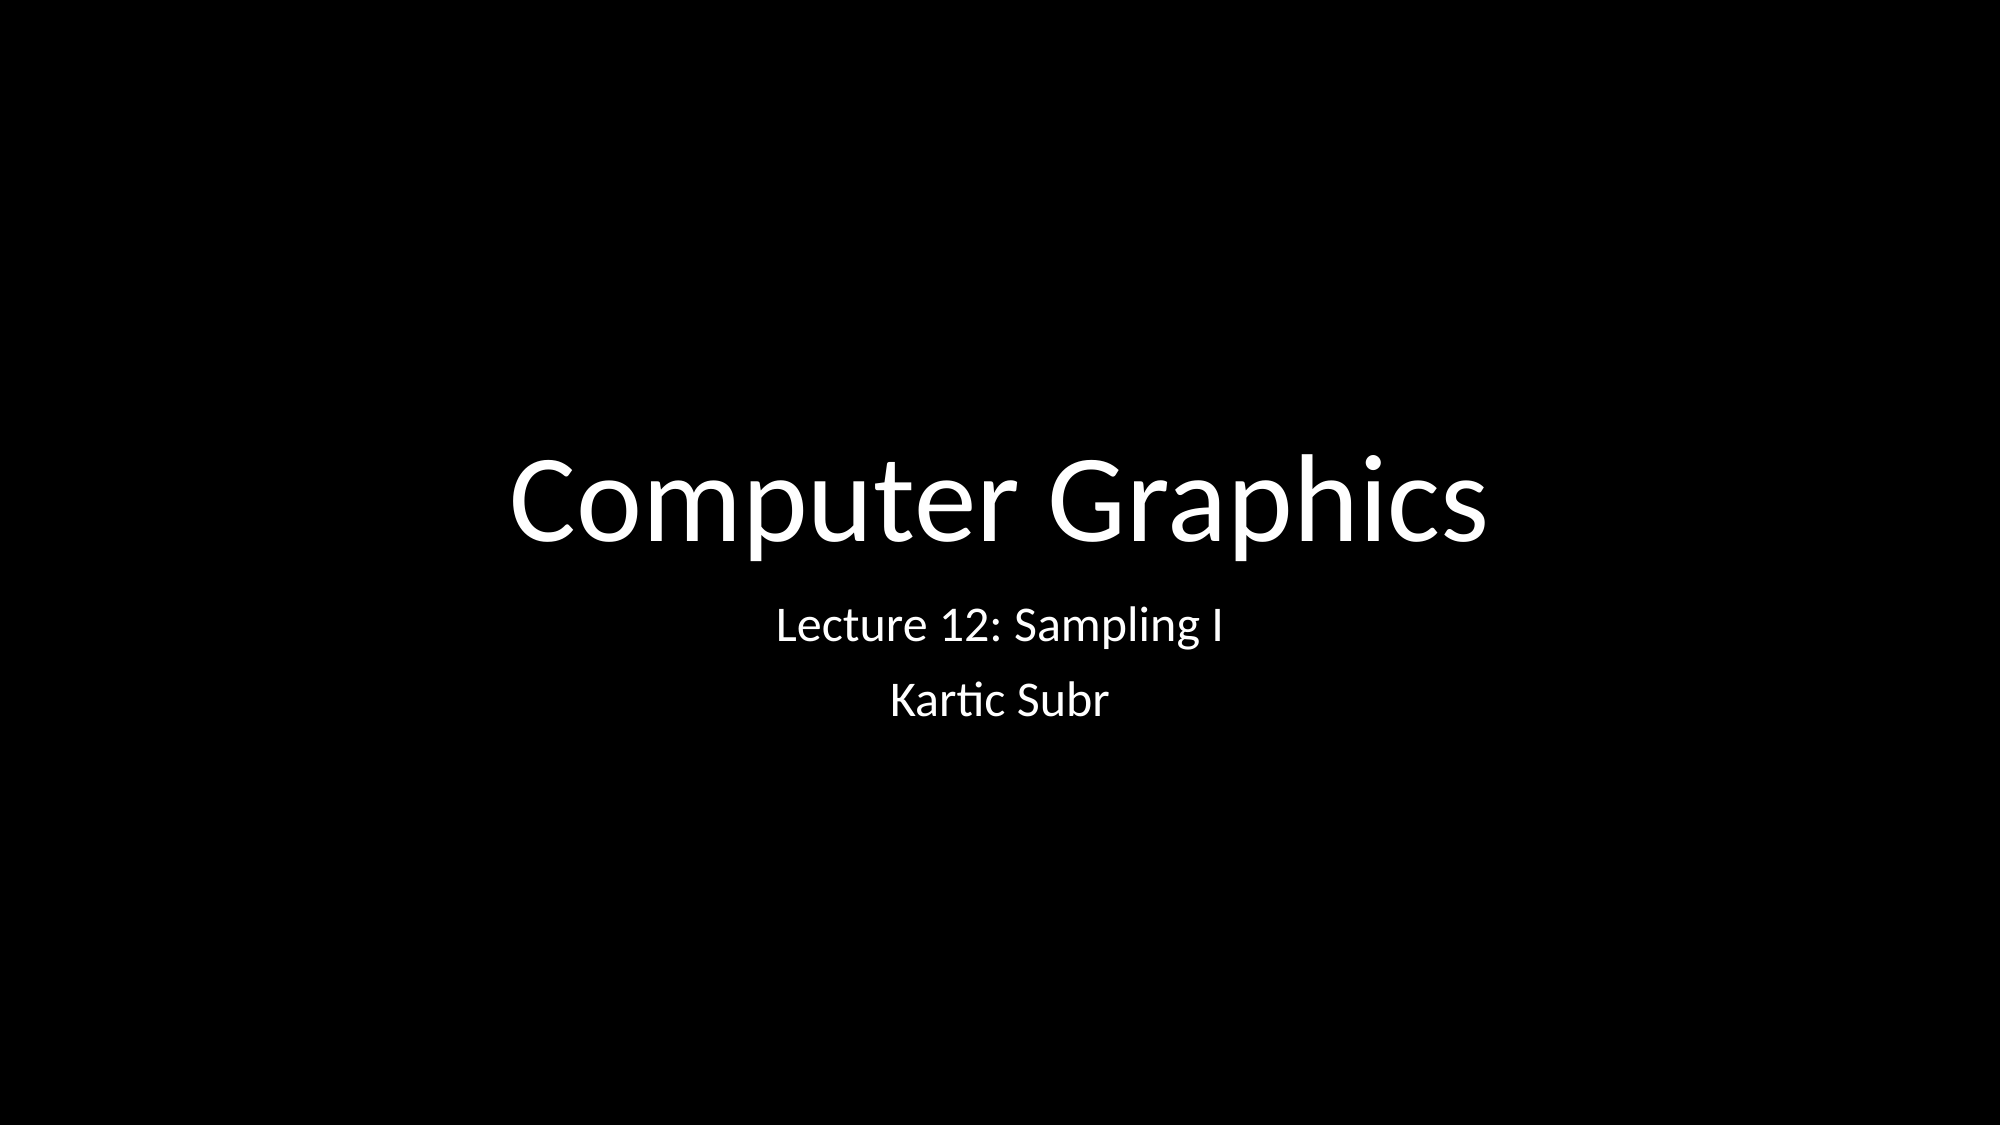

# Computer Graphics
Lecture 12: Sampling I
Kartic Subr